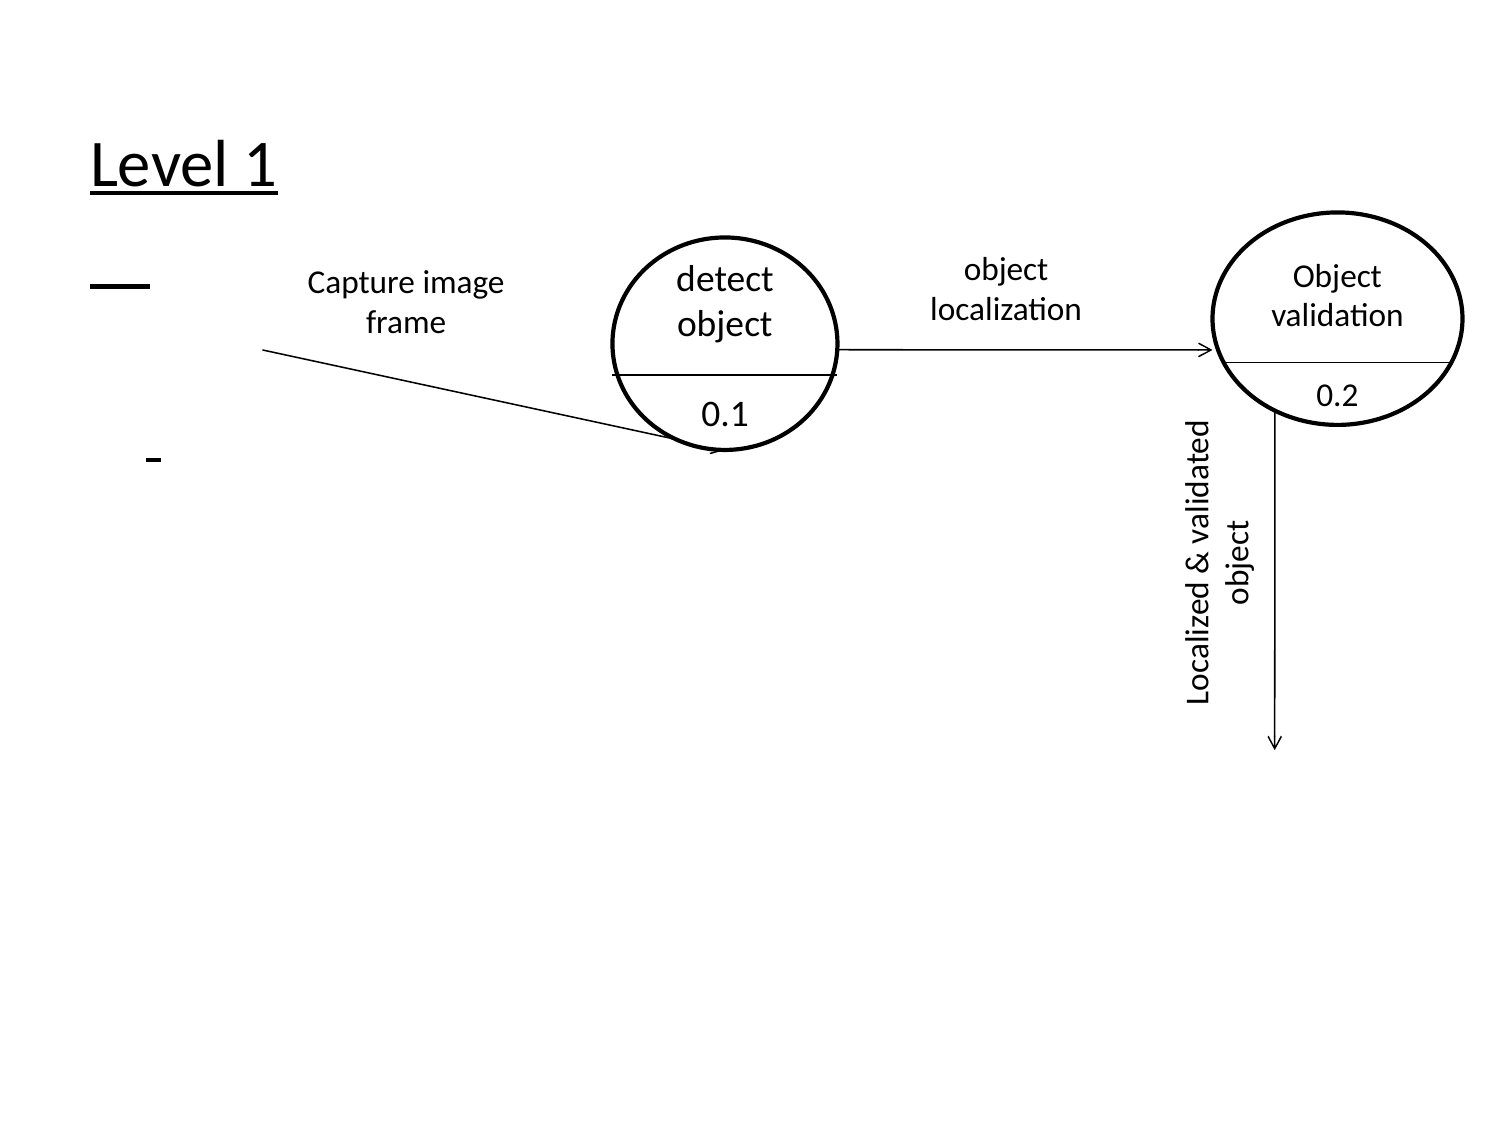

Level 1

Object validation

0.2
age

detect object

0.1
object localization
Capture image frame
Localized & validated object